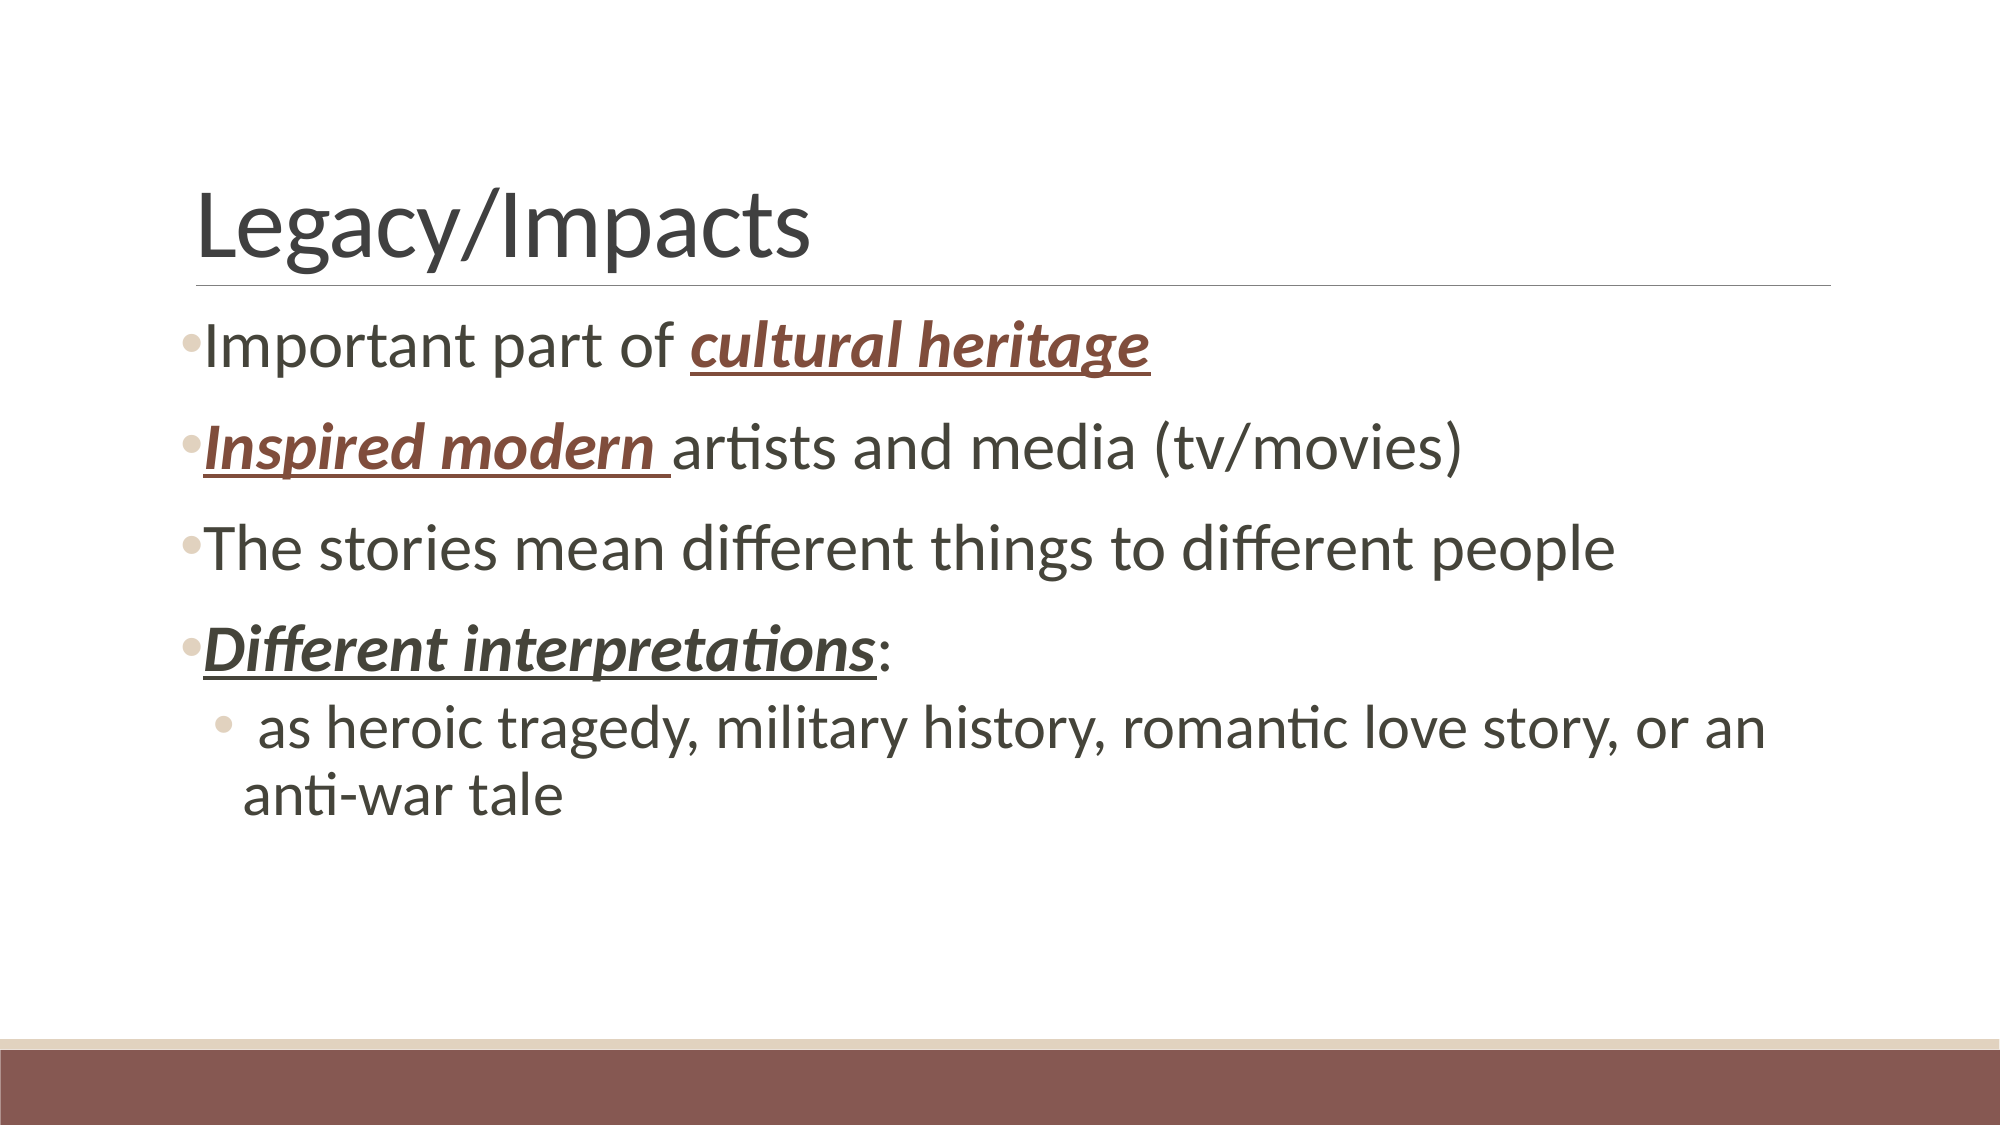

# Legacy/Impacts
Important part of cultural heritage
Inspired modern artists and media (tv/movies)
The stories mean different things to different people
Different interpretations:
 as heroic tragedy, military history, romantic love story, or an anti-war tale